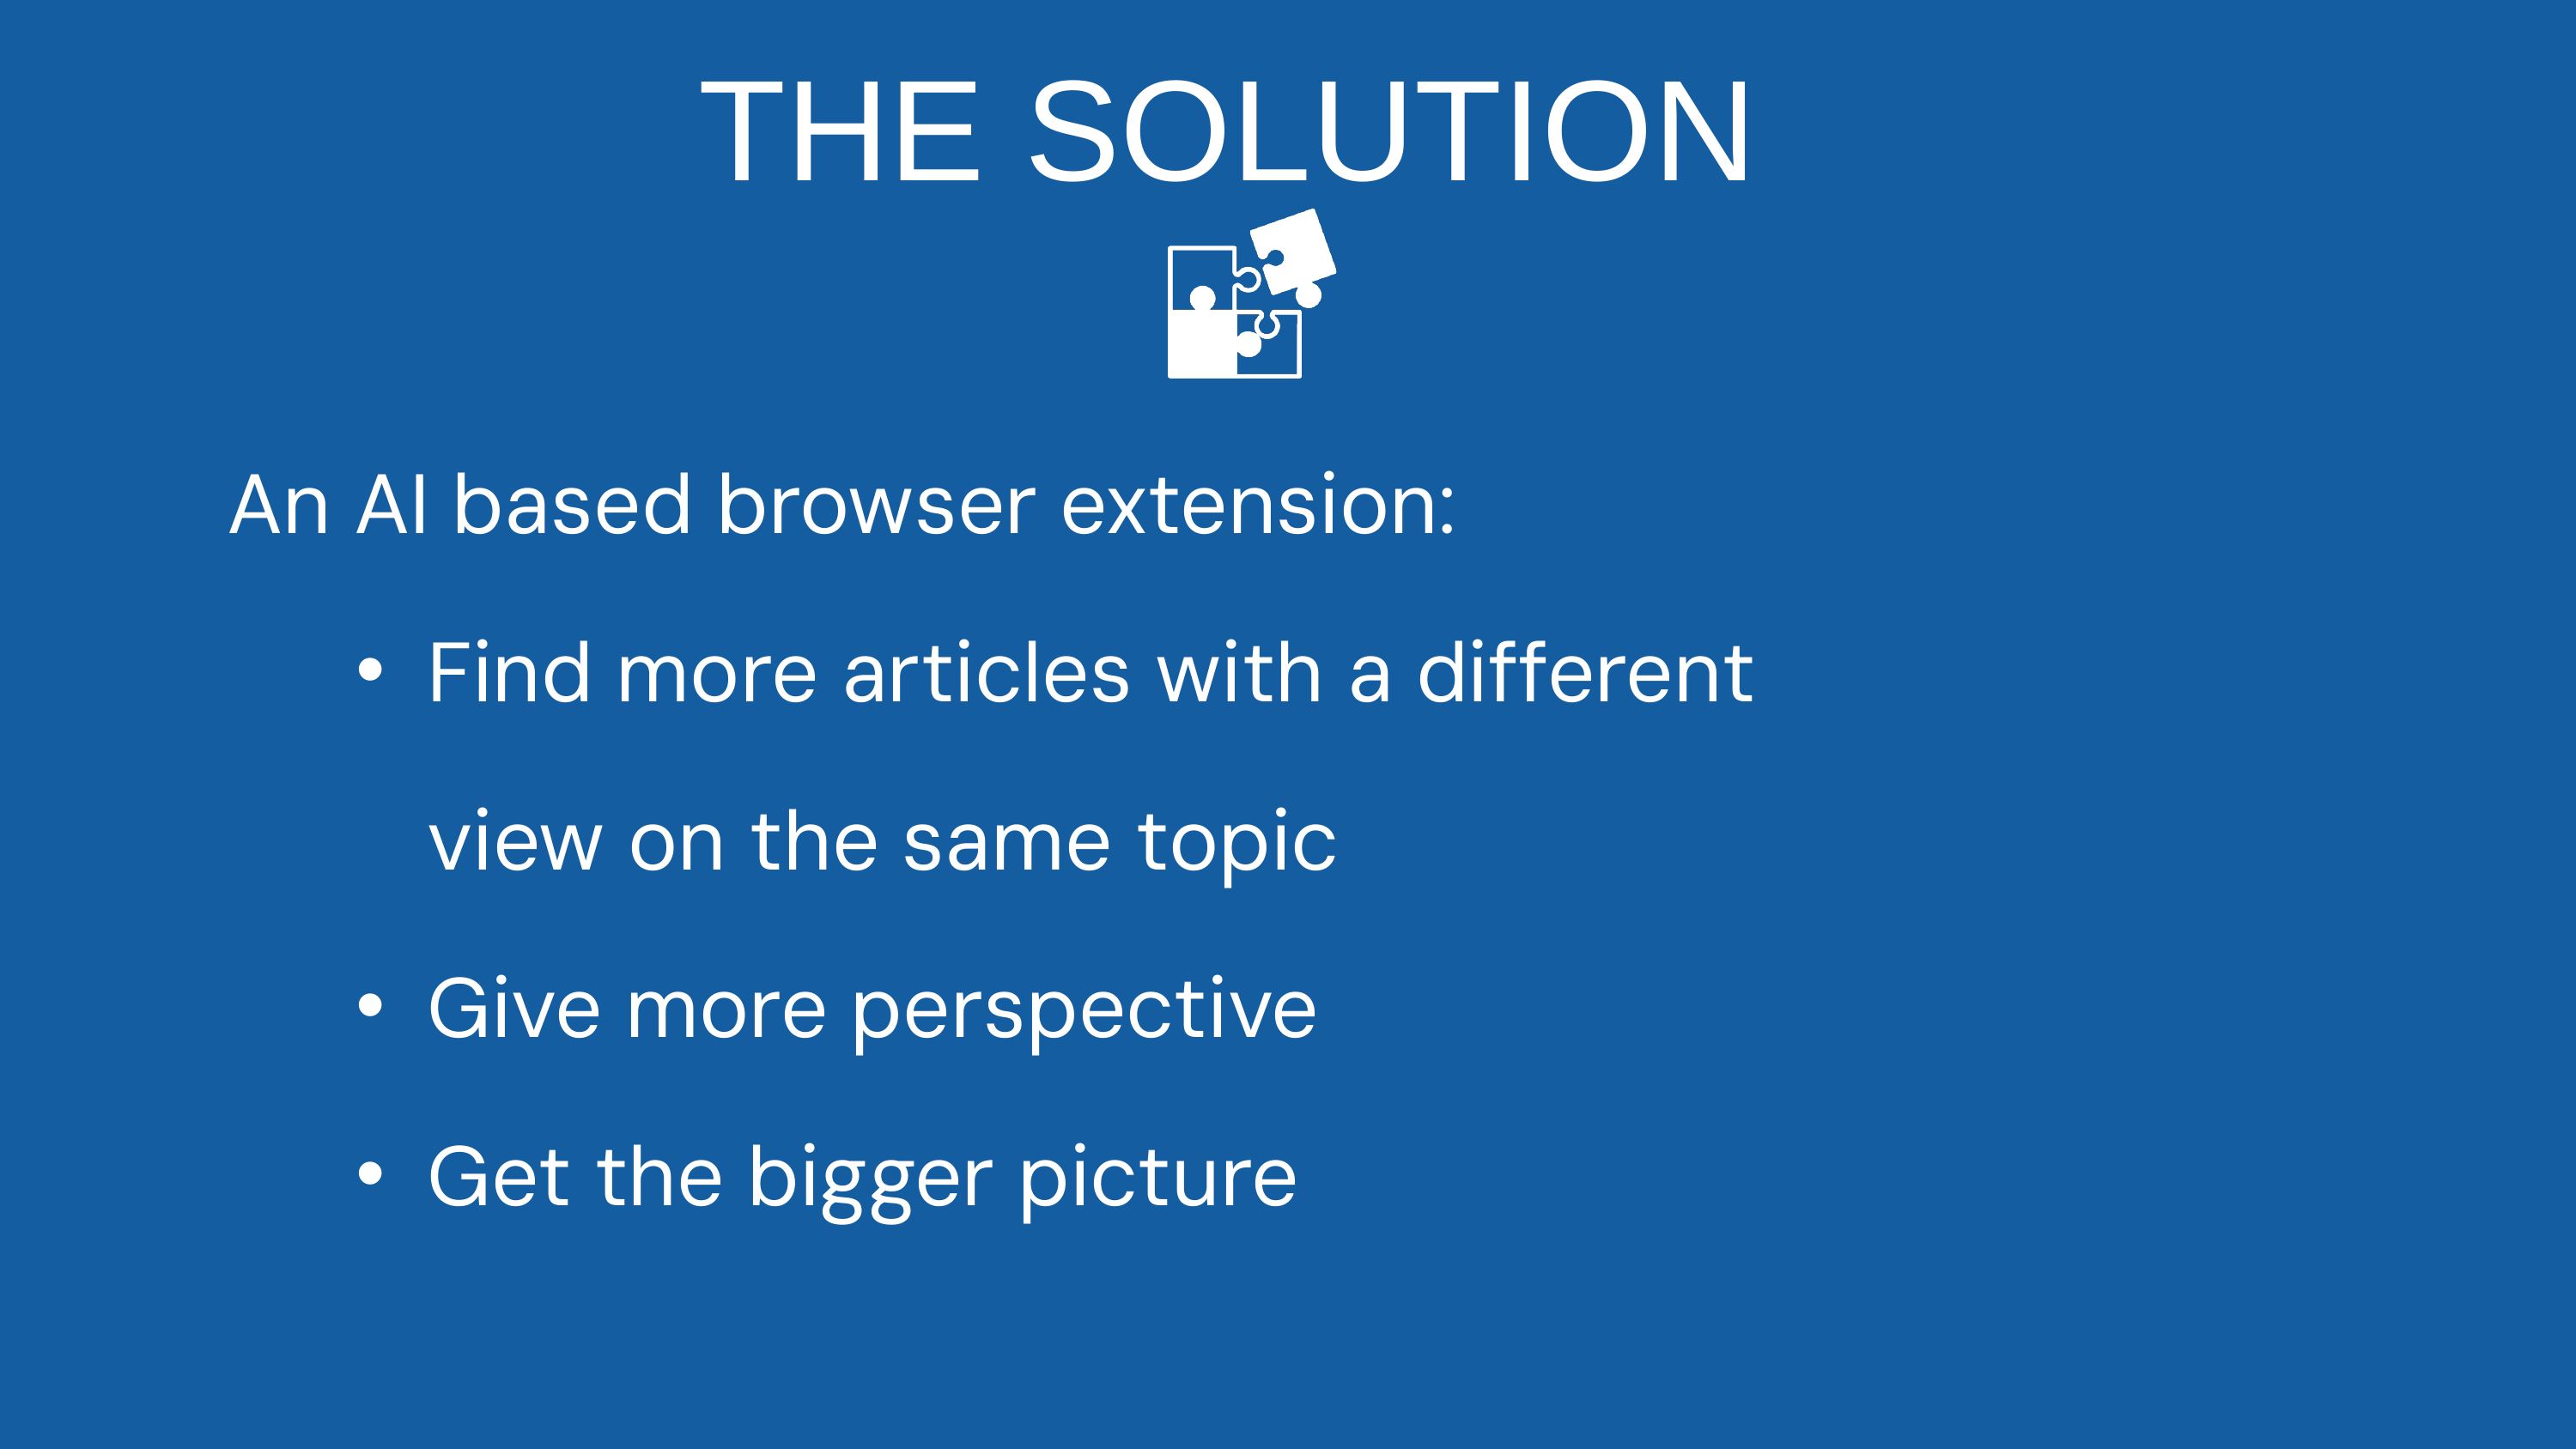

THE SOLUTION

An AI based browser extension:
Find more articles with a different view on the same topic
Give more perspective
Get the bigger picture